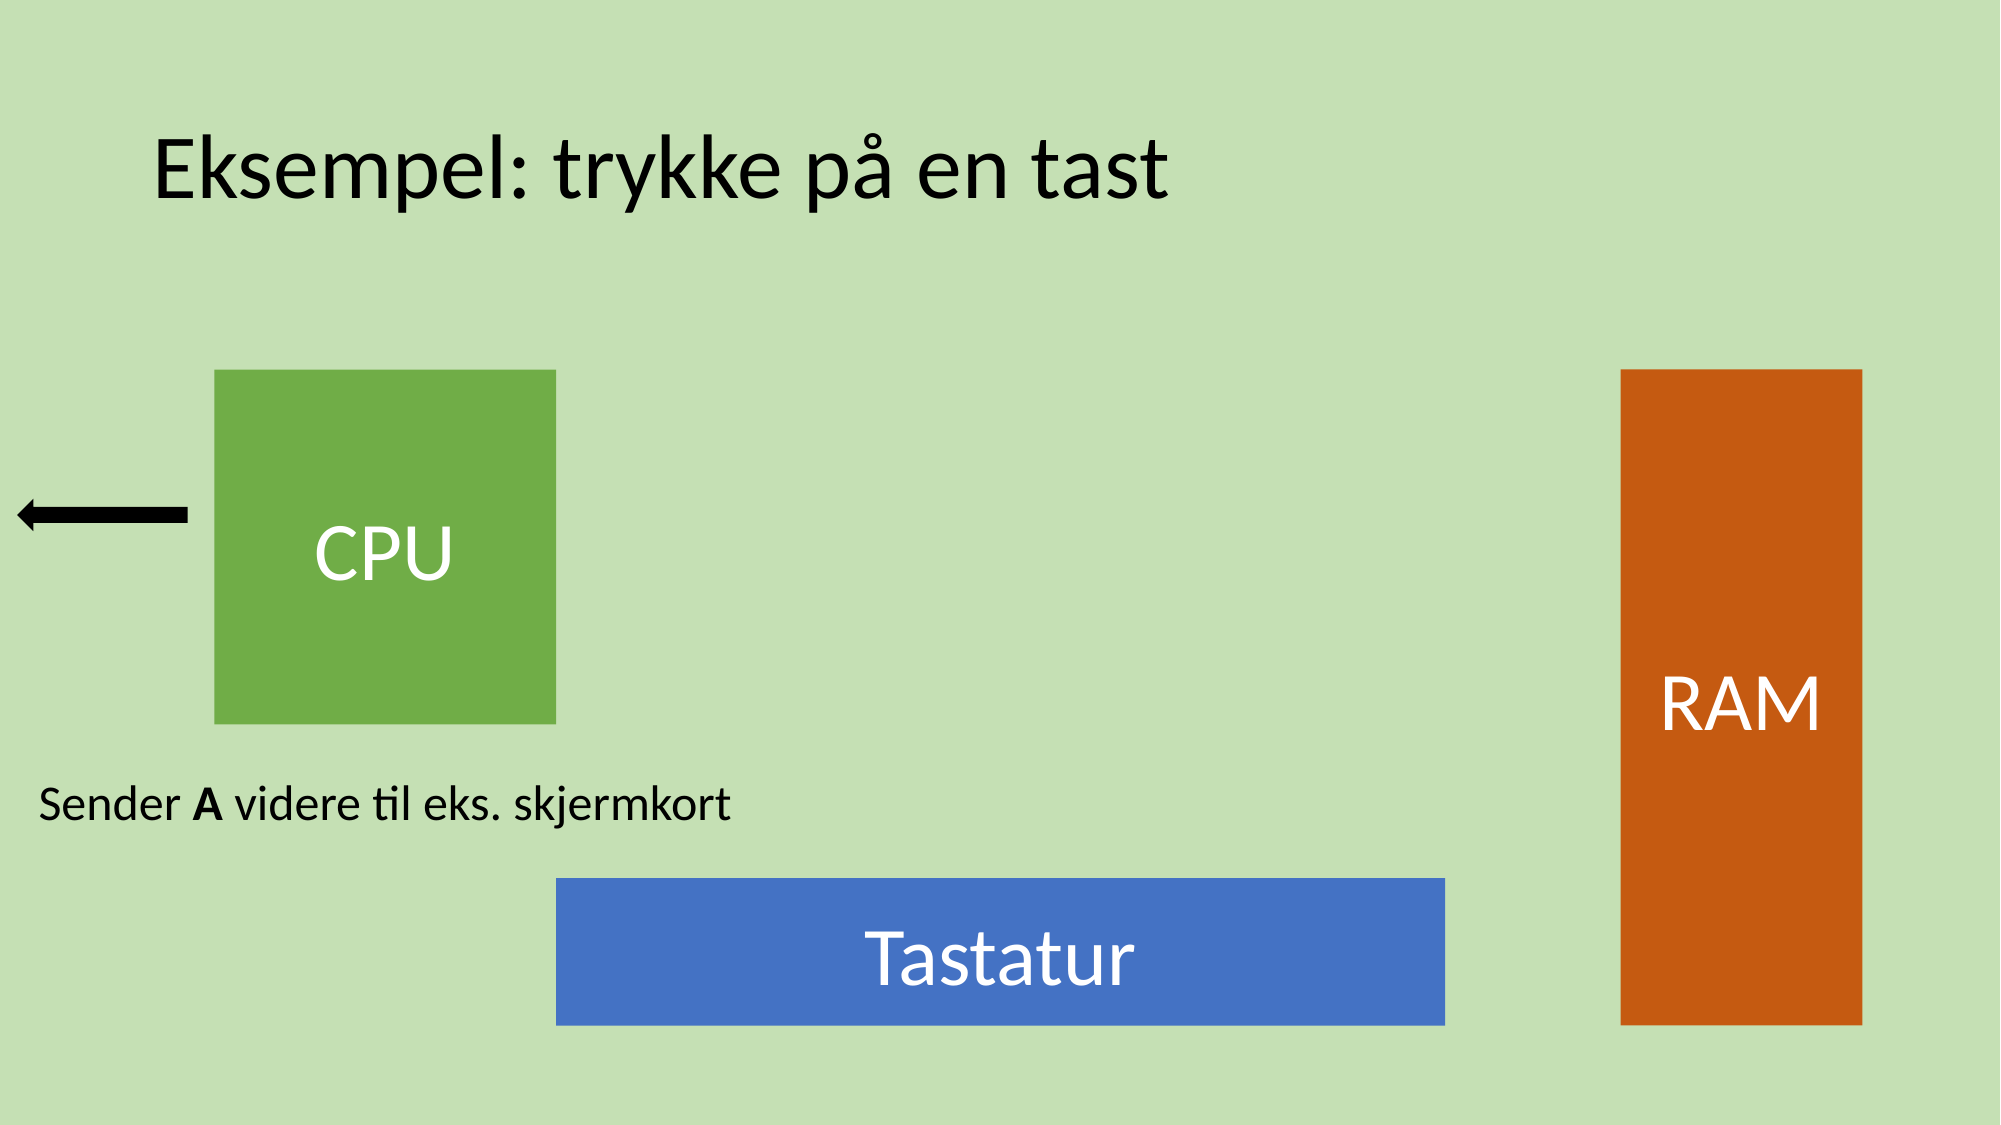

# Eksempel: trykke på en tast
RAM
CPU

Sender A videre til eks. skjermkort
Tastatur